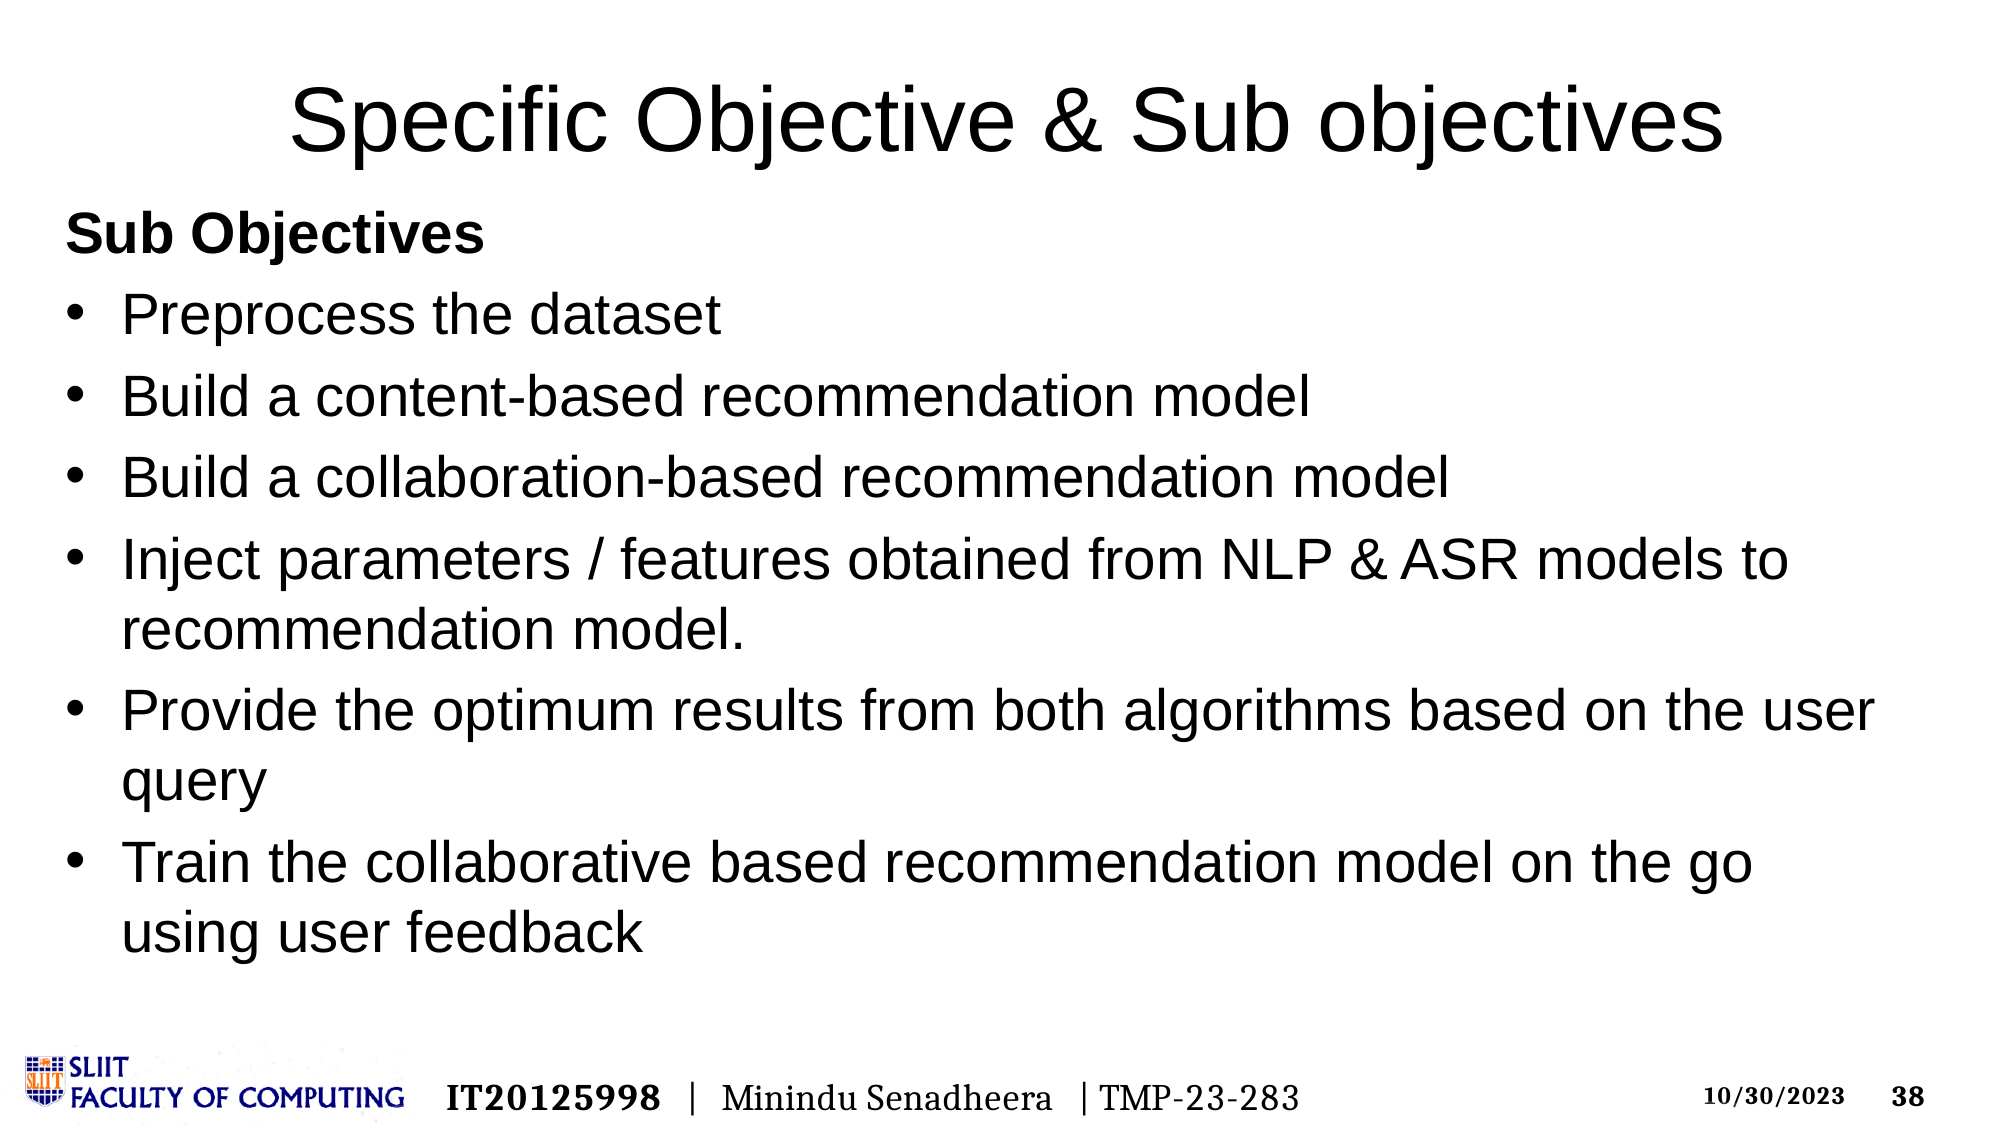

# Specific Objective & Sub objectives
Sub Objectives
Preprocess the dataset
Build a content-based recommendation model
Build a collaboration-based recommendation model
Inject parameters / features obtained from NLP & ASR models to recommendation model.
Provide the optimum results from both algorithms based on the user query
Train the collaborative based recommendation model on the go using user feedback

IT20125998   |   Minindu Senadheera   | TMP-23-283